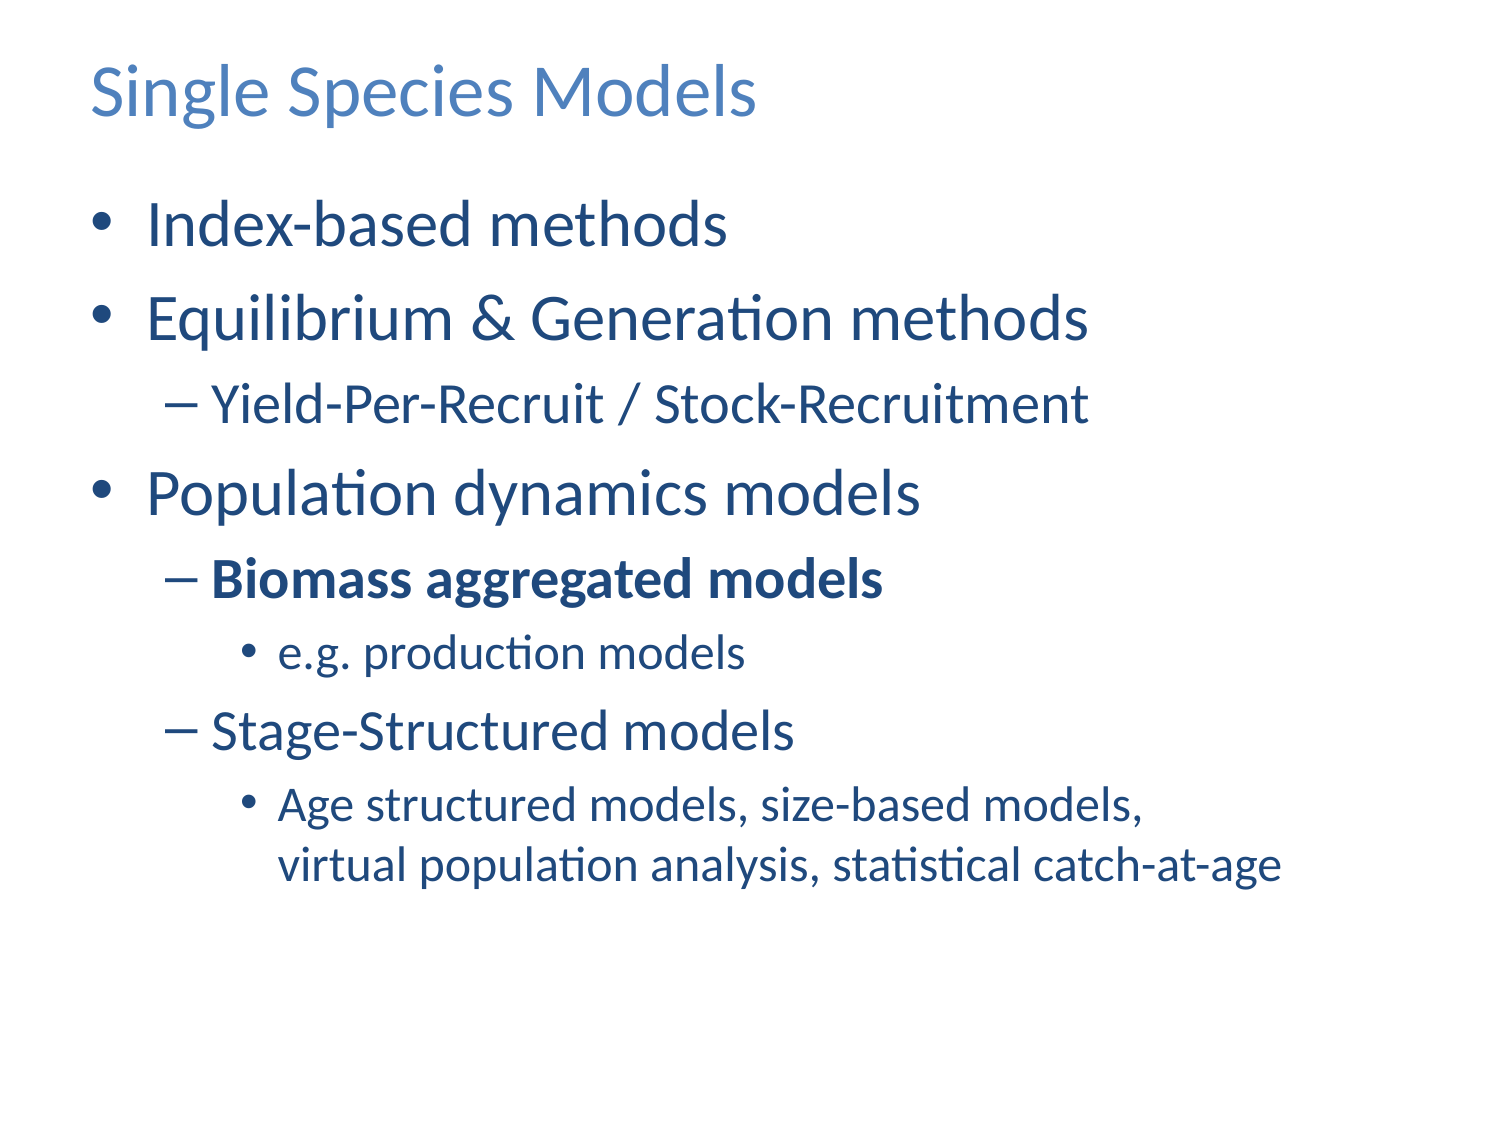

# Single Species Models
Index-based methods
Equilibrium & Generation methods
Yield-Per-Recruit / Stock-Recruitment
Population dynamics models
Biomass aggregated models
e.g. production models
Stage-Structured models
Age structured models, size-based models,
virtual population analysis, statistical catch-at-age